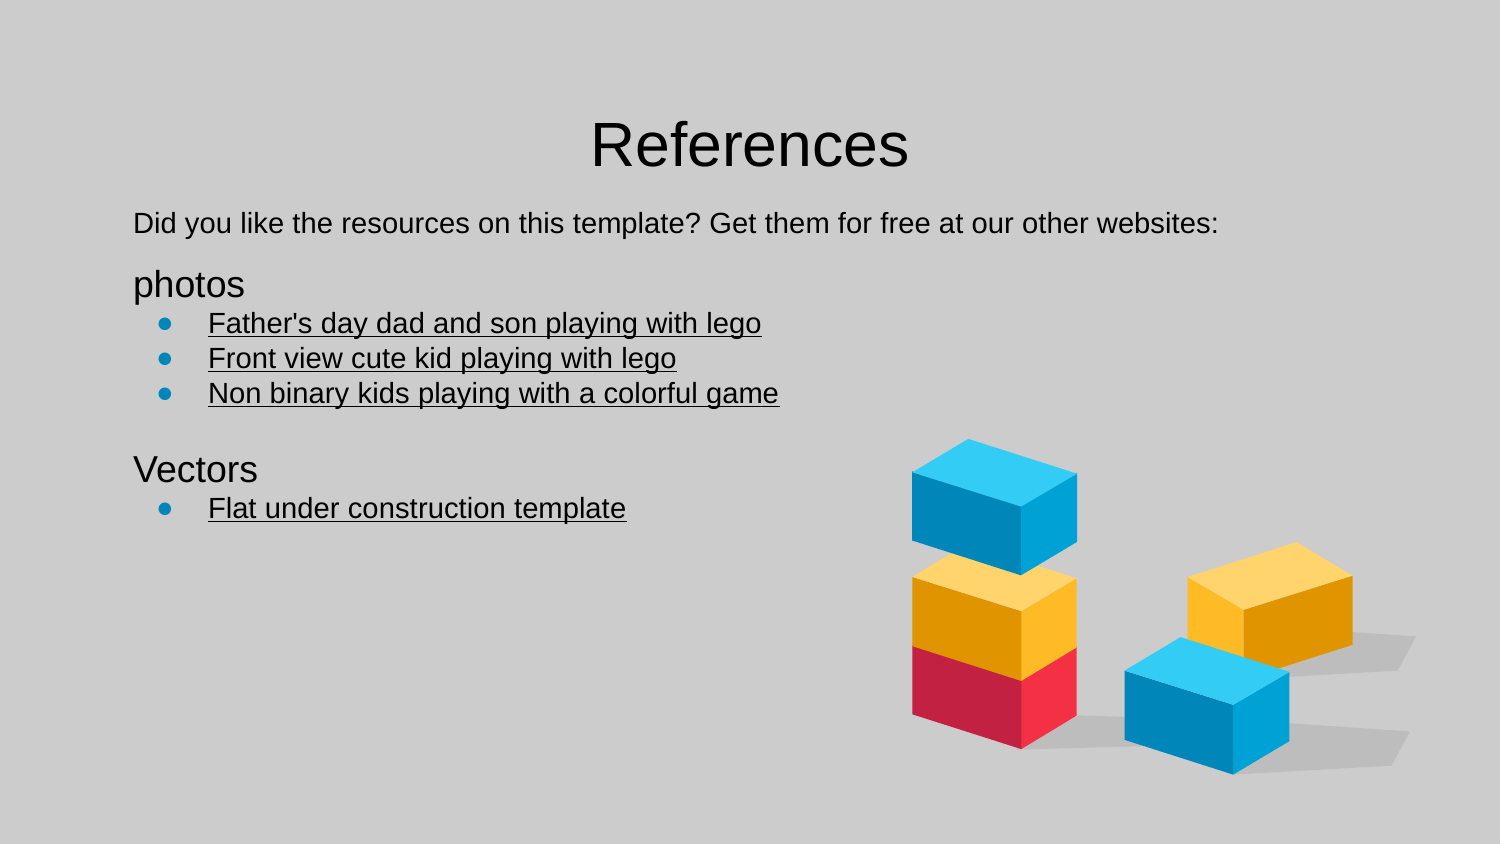

# References
Did you like the resources on this template? Get them for free at our other websites:
photos
Father's day dad and son playing with lego
Front view cute kid playing with lego
Non binary kids playing with a colorful game

Vectors
Flat under construction template